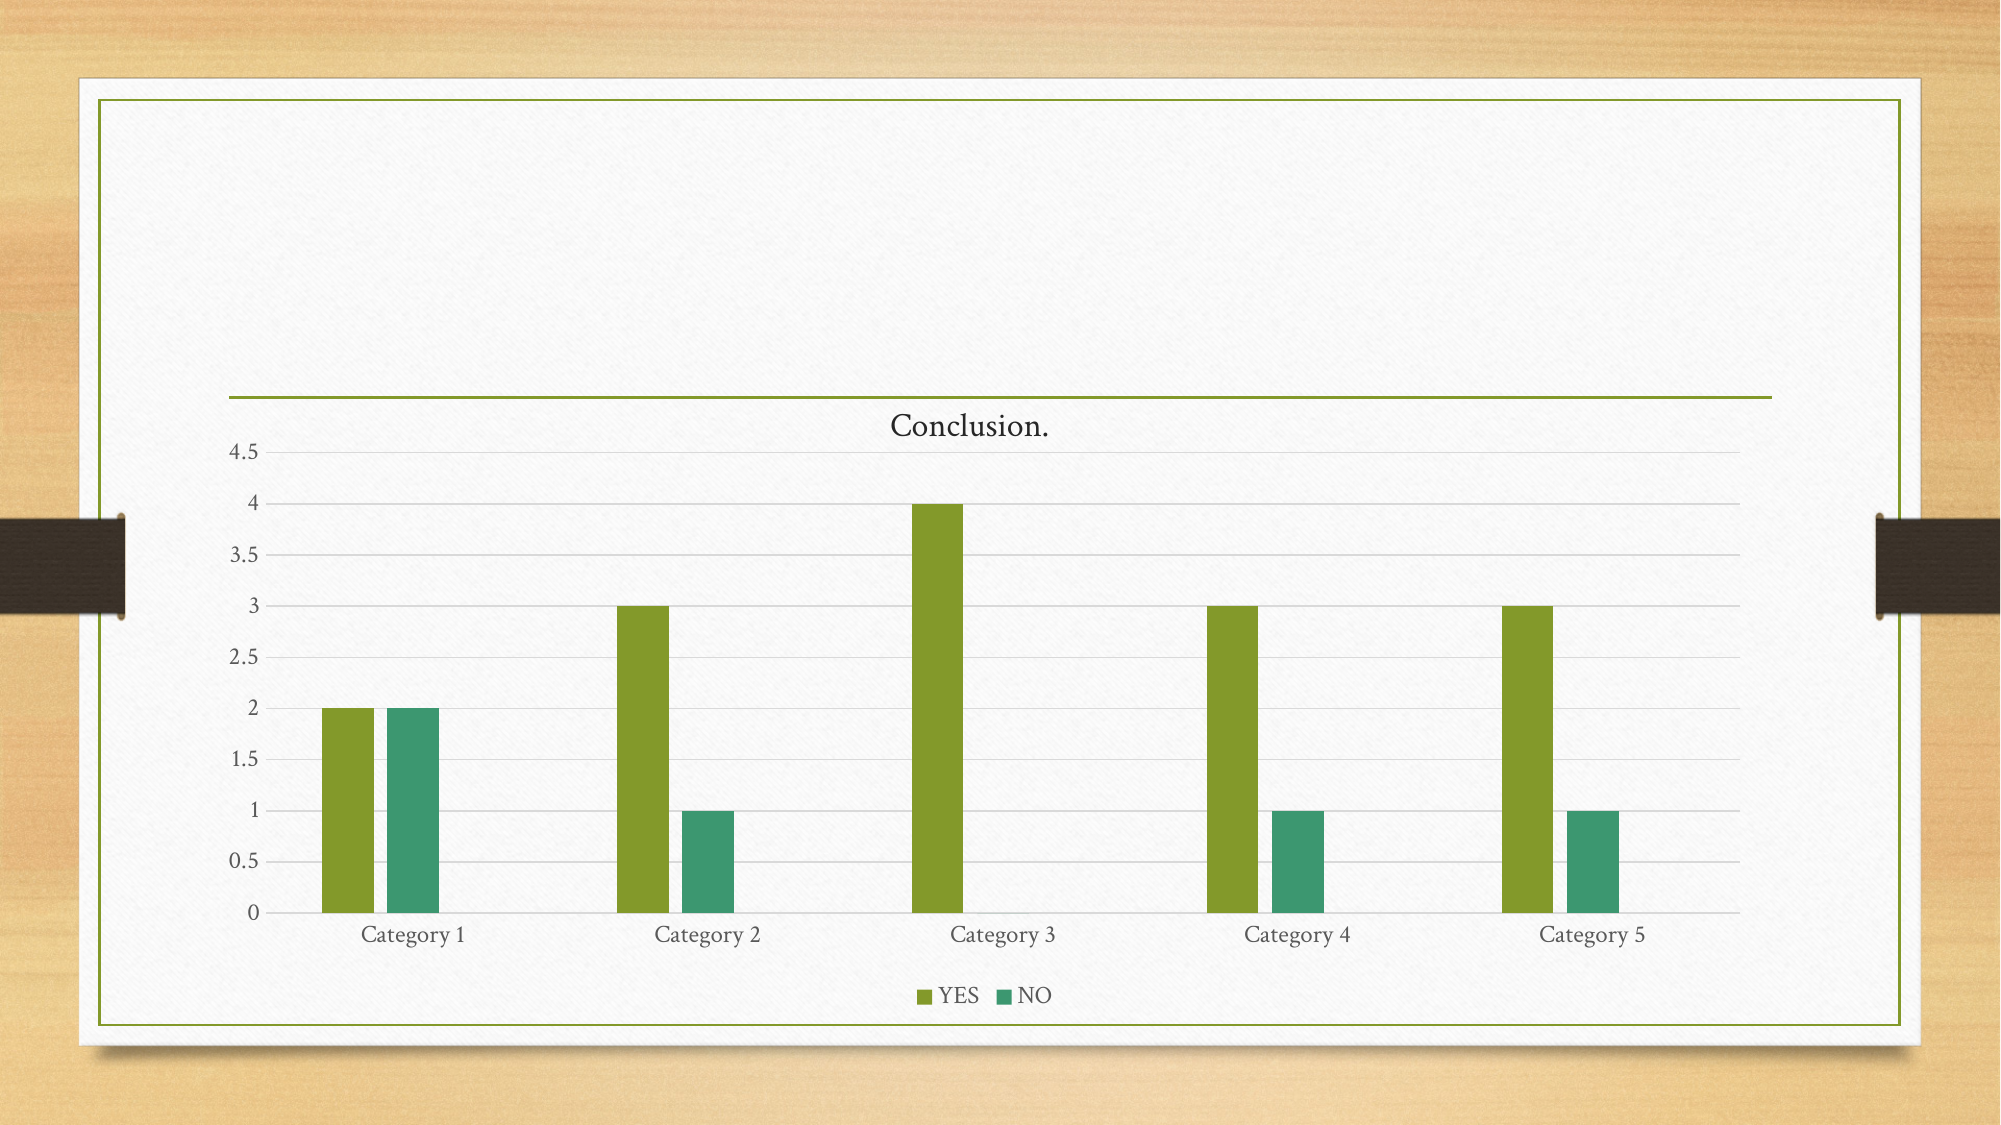

# Conclusion.

### Chart

| Category | YES | NO | Column1 |
|---|---|---|---|
| Category 1 | 2.0 | 2.0 | None |
| Category 2 | 3.0 | 1.0 | None |
| Category 3 | 4.0 | 0.0 | None |
| Category 4 | 3.0 | 1.0 | None |
| Category 5 | 3.0 | 1.0 | None |